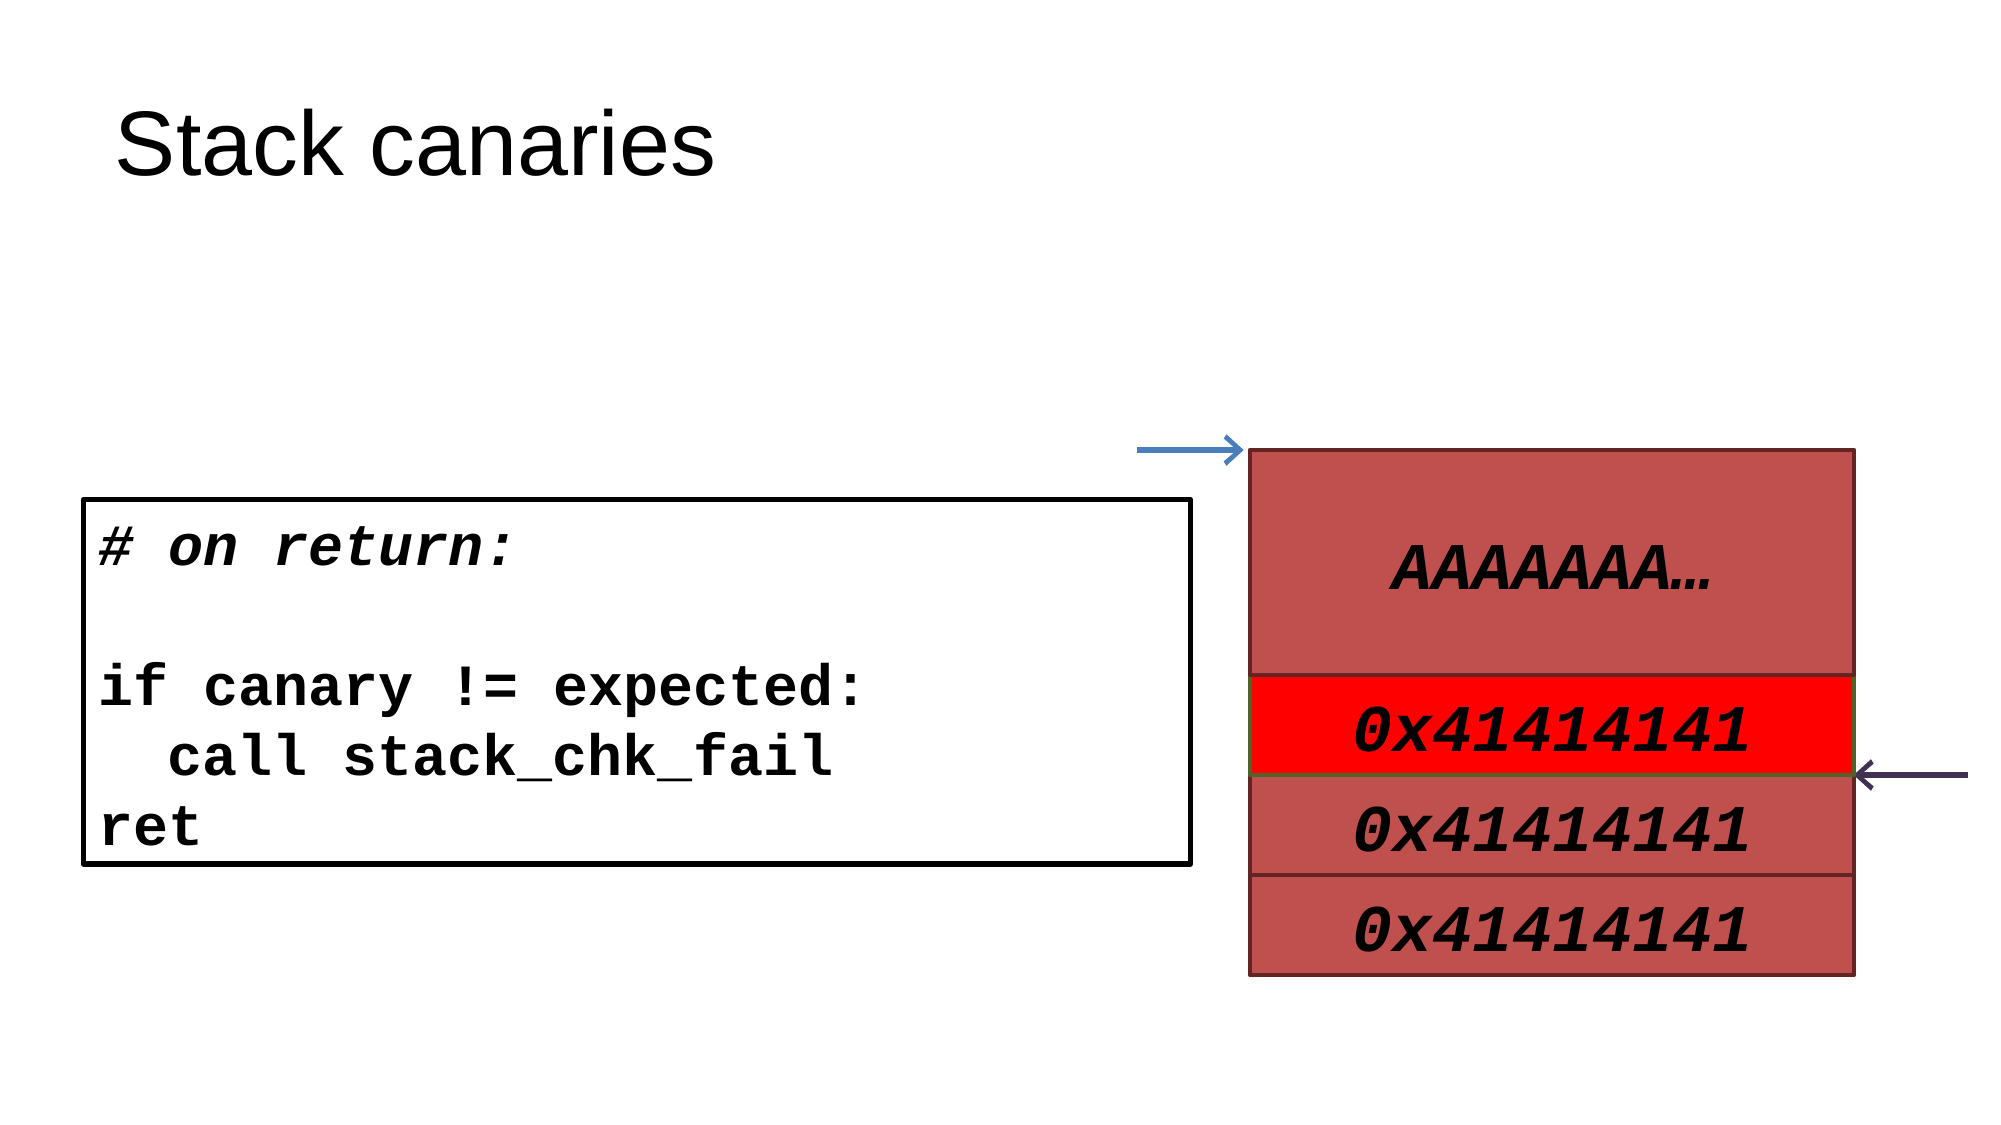

# Stack canaries
AAAAAAA…
# on return:

if canary != expected:
  call stack_chk_fail
ret

0x41414141

0x41414141

0x41414141